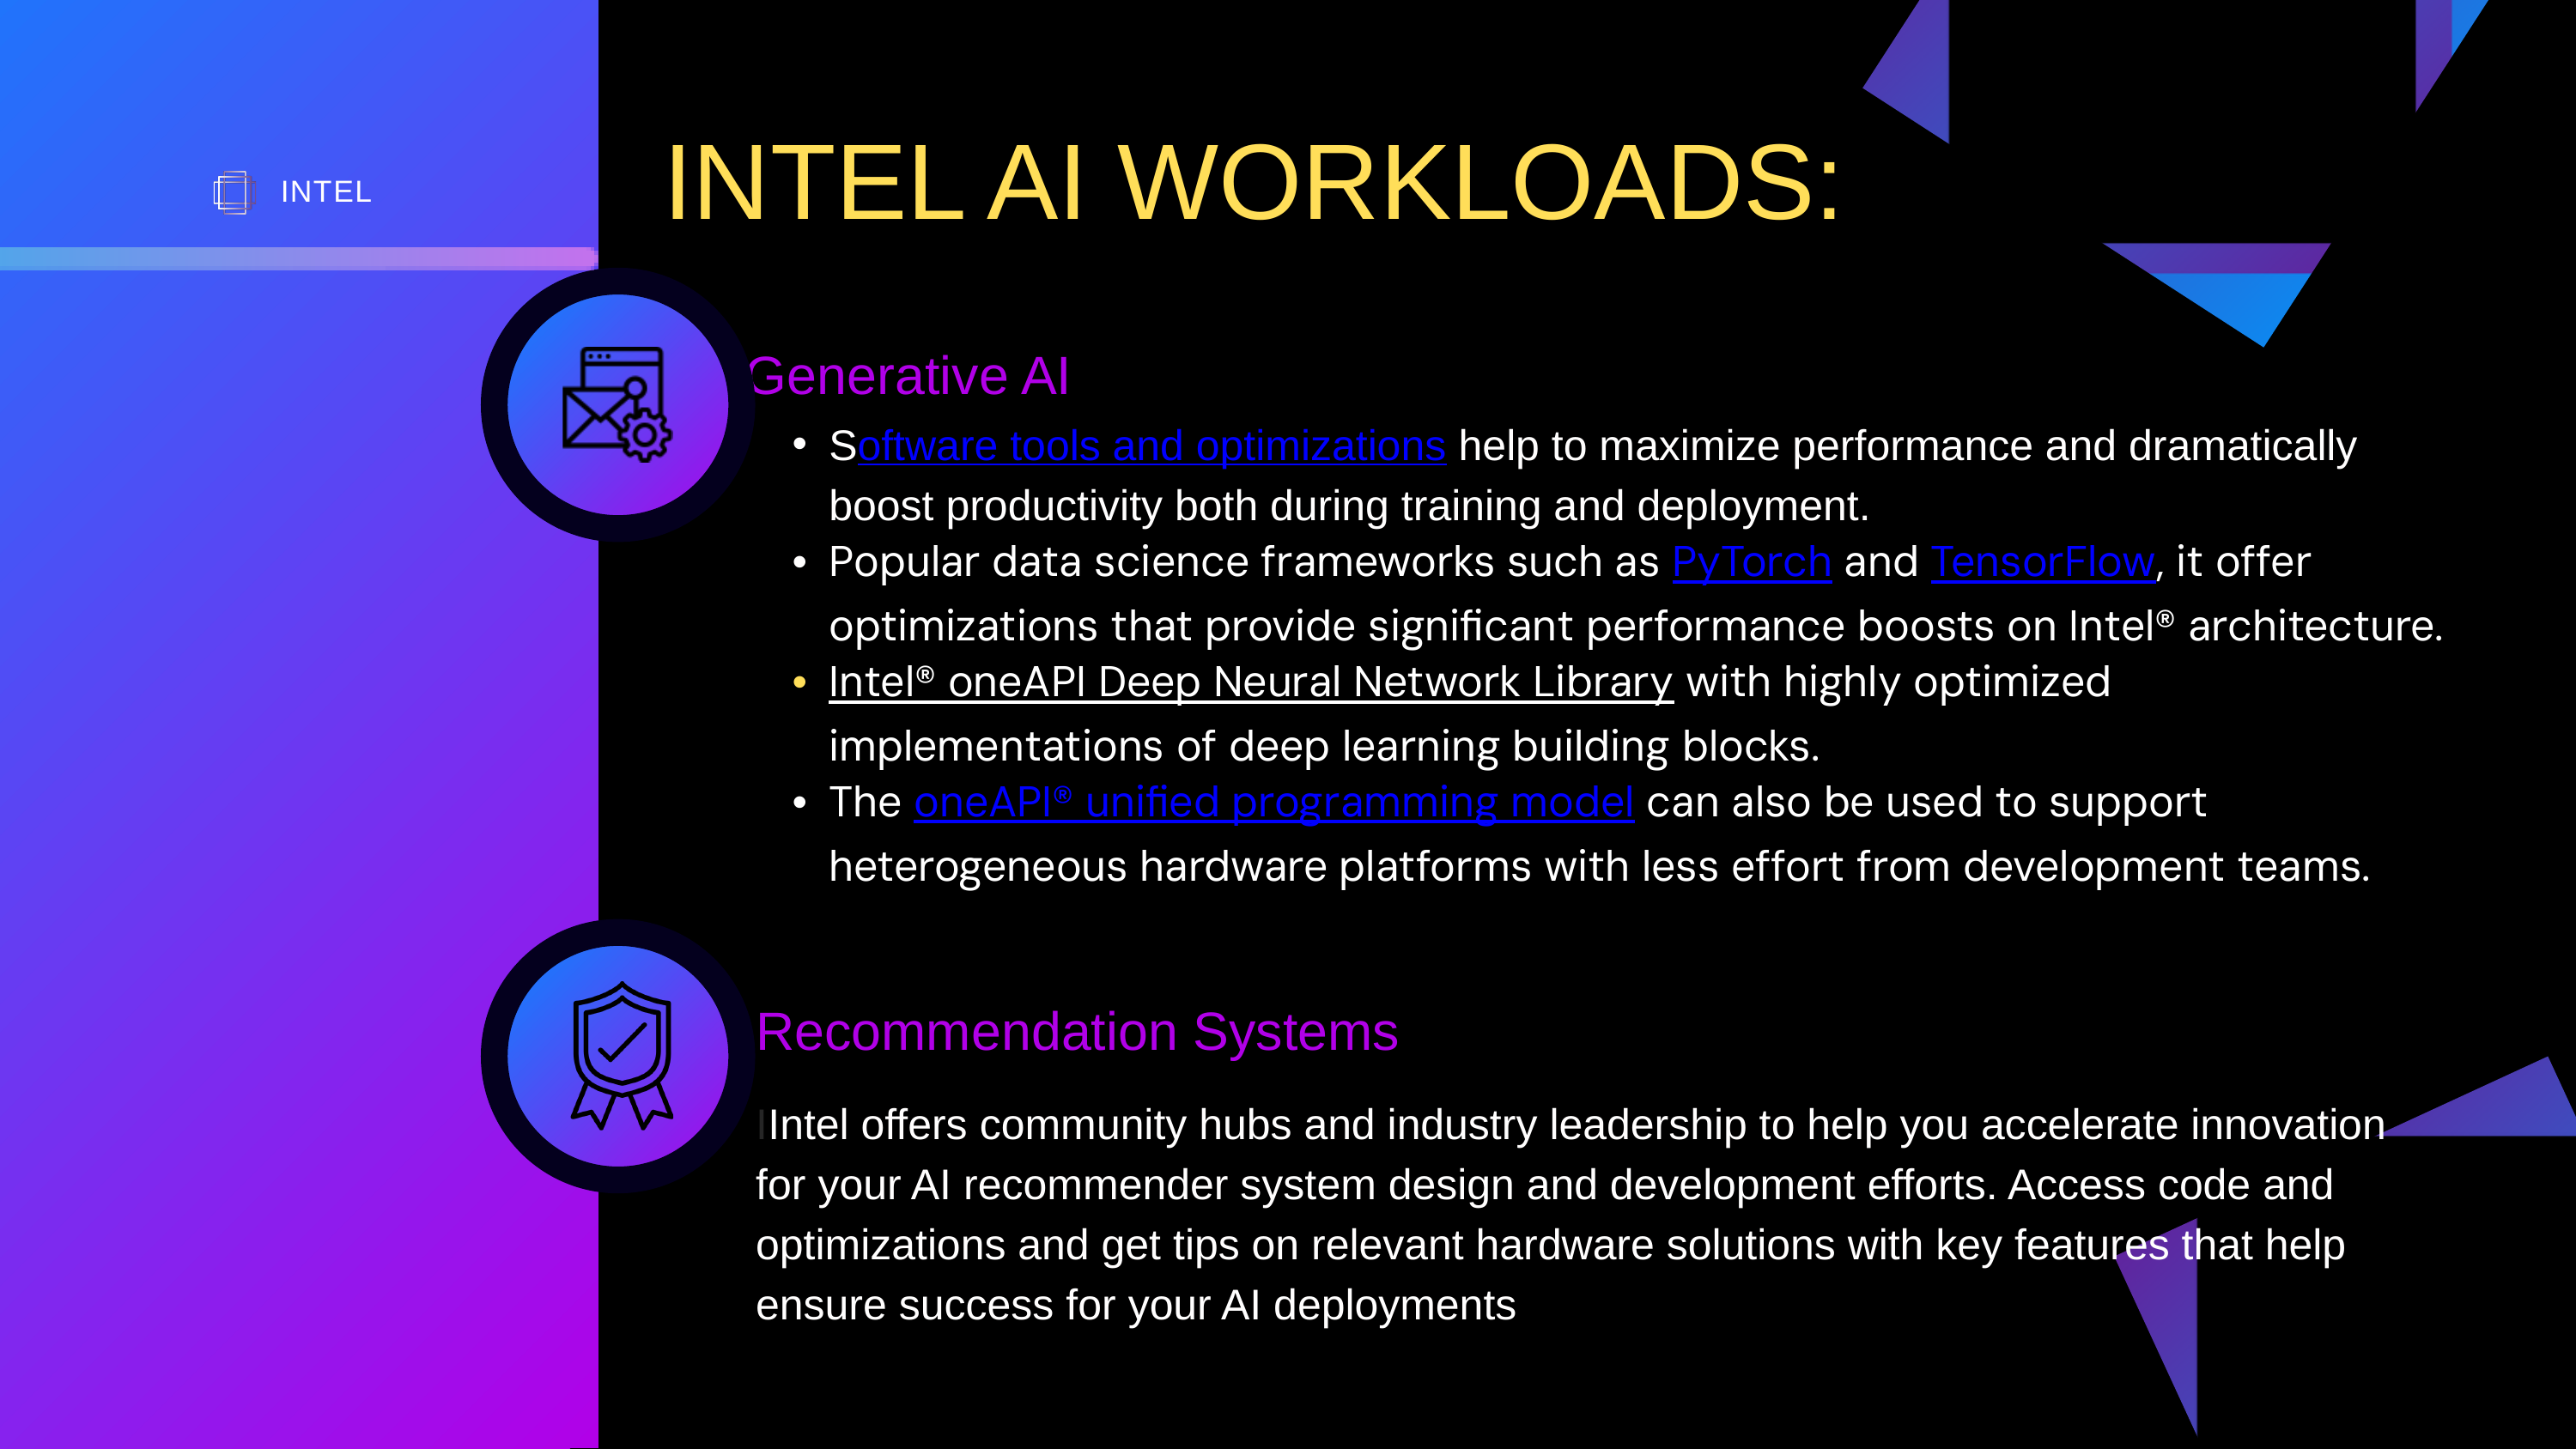

INTEL AI WORKLOADS:

INTEL

Generative AI

Software tools and optimizations help to maximize performance and dramatically boost productivity both during training and deployment.
Popular data science frameworks such as PyTorch and TensorFlow, it offer optimizations that provide significant performance boosts on Intel® architecture.
Intel® oneAPI Deep Neural Network Library with highly optimized implementations of deep learning building blocks.
The oneAPI® unified programming model can also be used to support heterogeneous hardware platforms with less effort from development teams.

Recommendation Systems
IIntel offers community hubs and industry leadership to help you accelerate innovation for your AI recommender system design and development efforts. Access code and optimizations and get tips on relevant hardware solutions with key features that help ensure success for your AI deployments